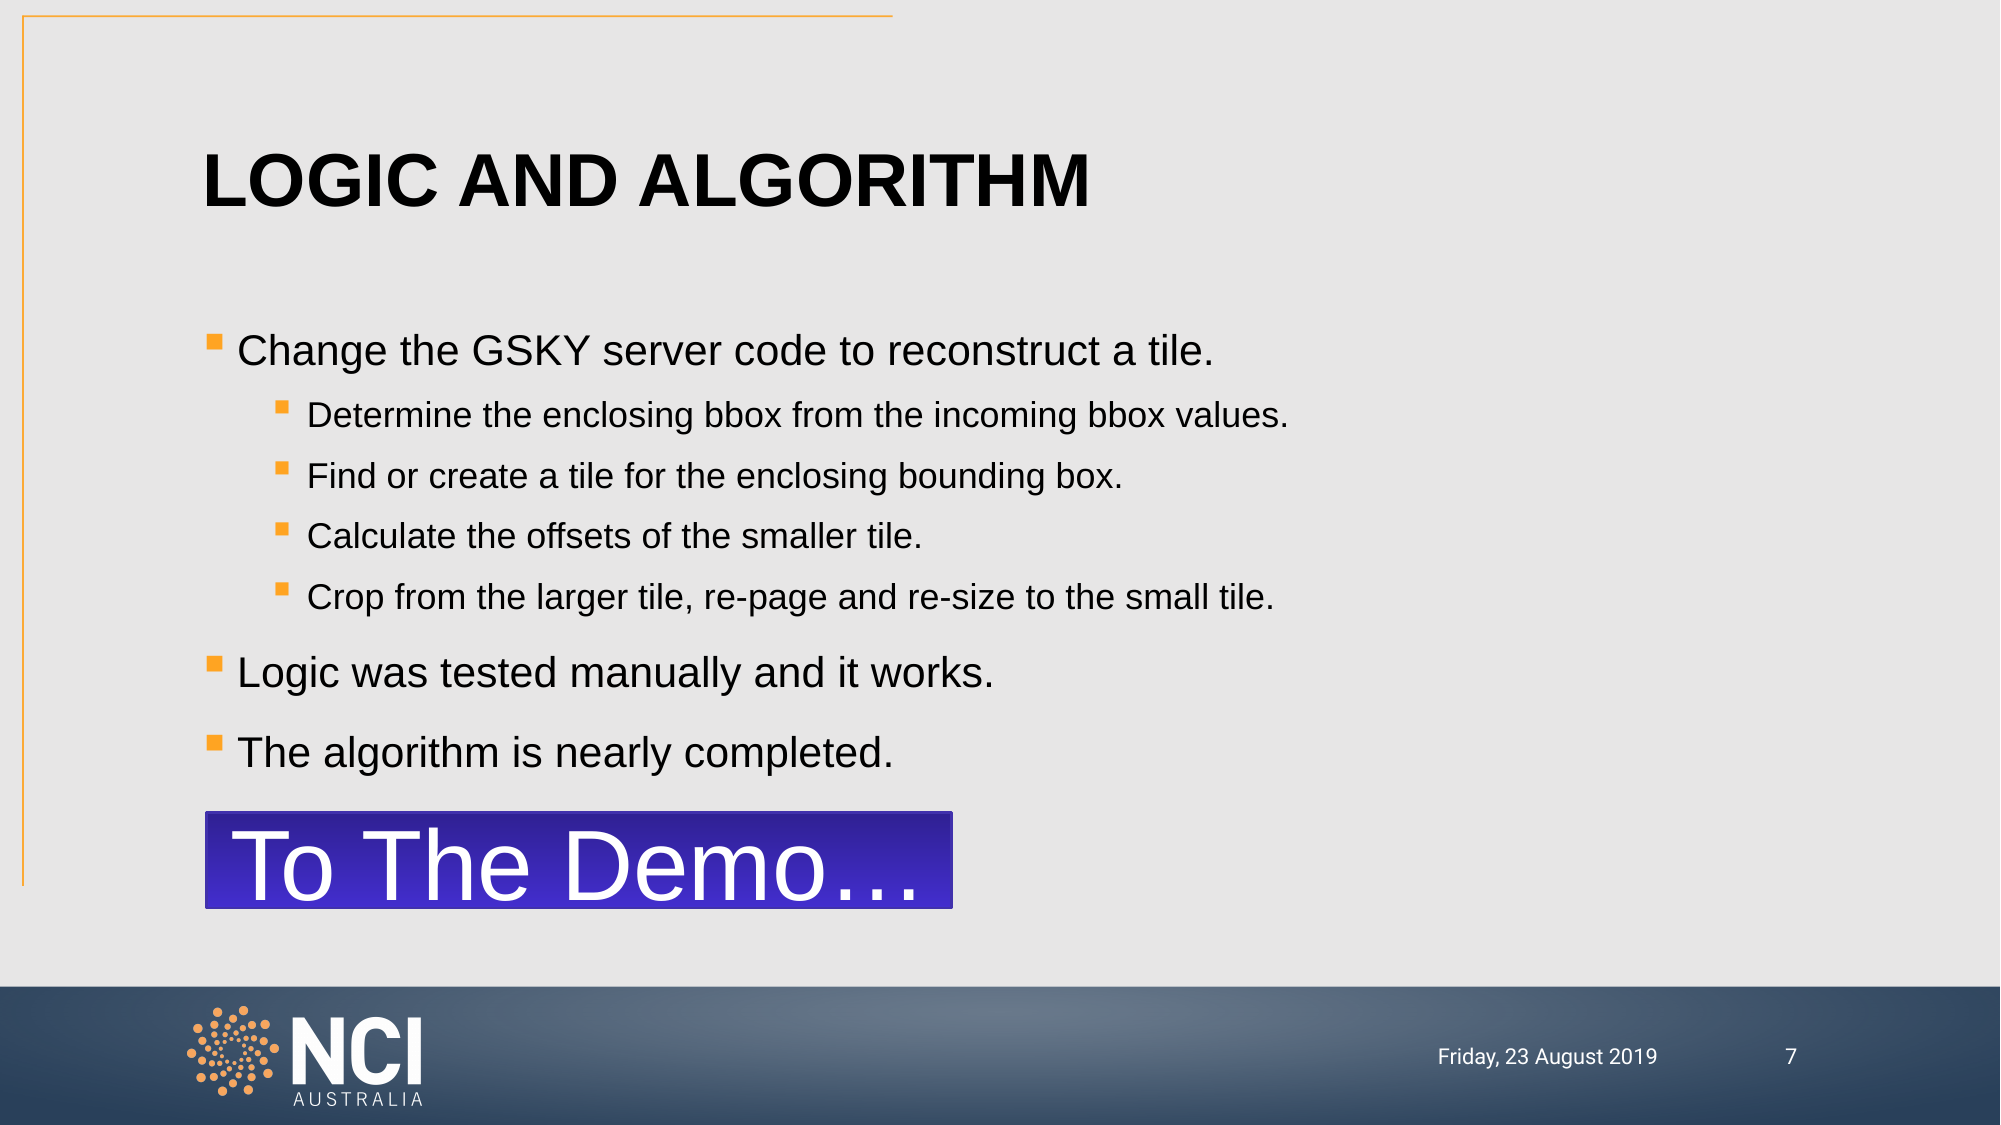

# Logic and algorithm
Change the GSKY server code to reconstruct a tile.
Determine the enclosing bbox from the incoming bbox values.
Find or create a tile for the enclosing bounding box.
Calculate the offsets of the smaller tile.
Crop from the larger tile, re-page and re-size to the small tile.
Logic was tested manually and it works.
The algorithm is nearly completed.
To The Demo…
7
Friday, 23 August 2019